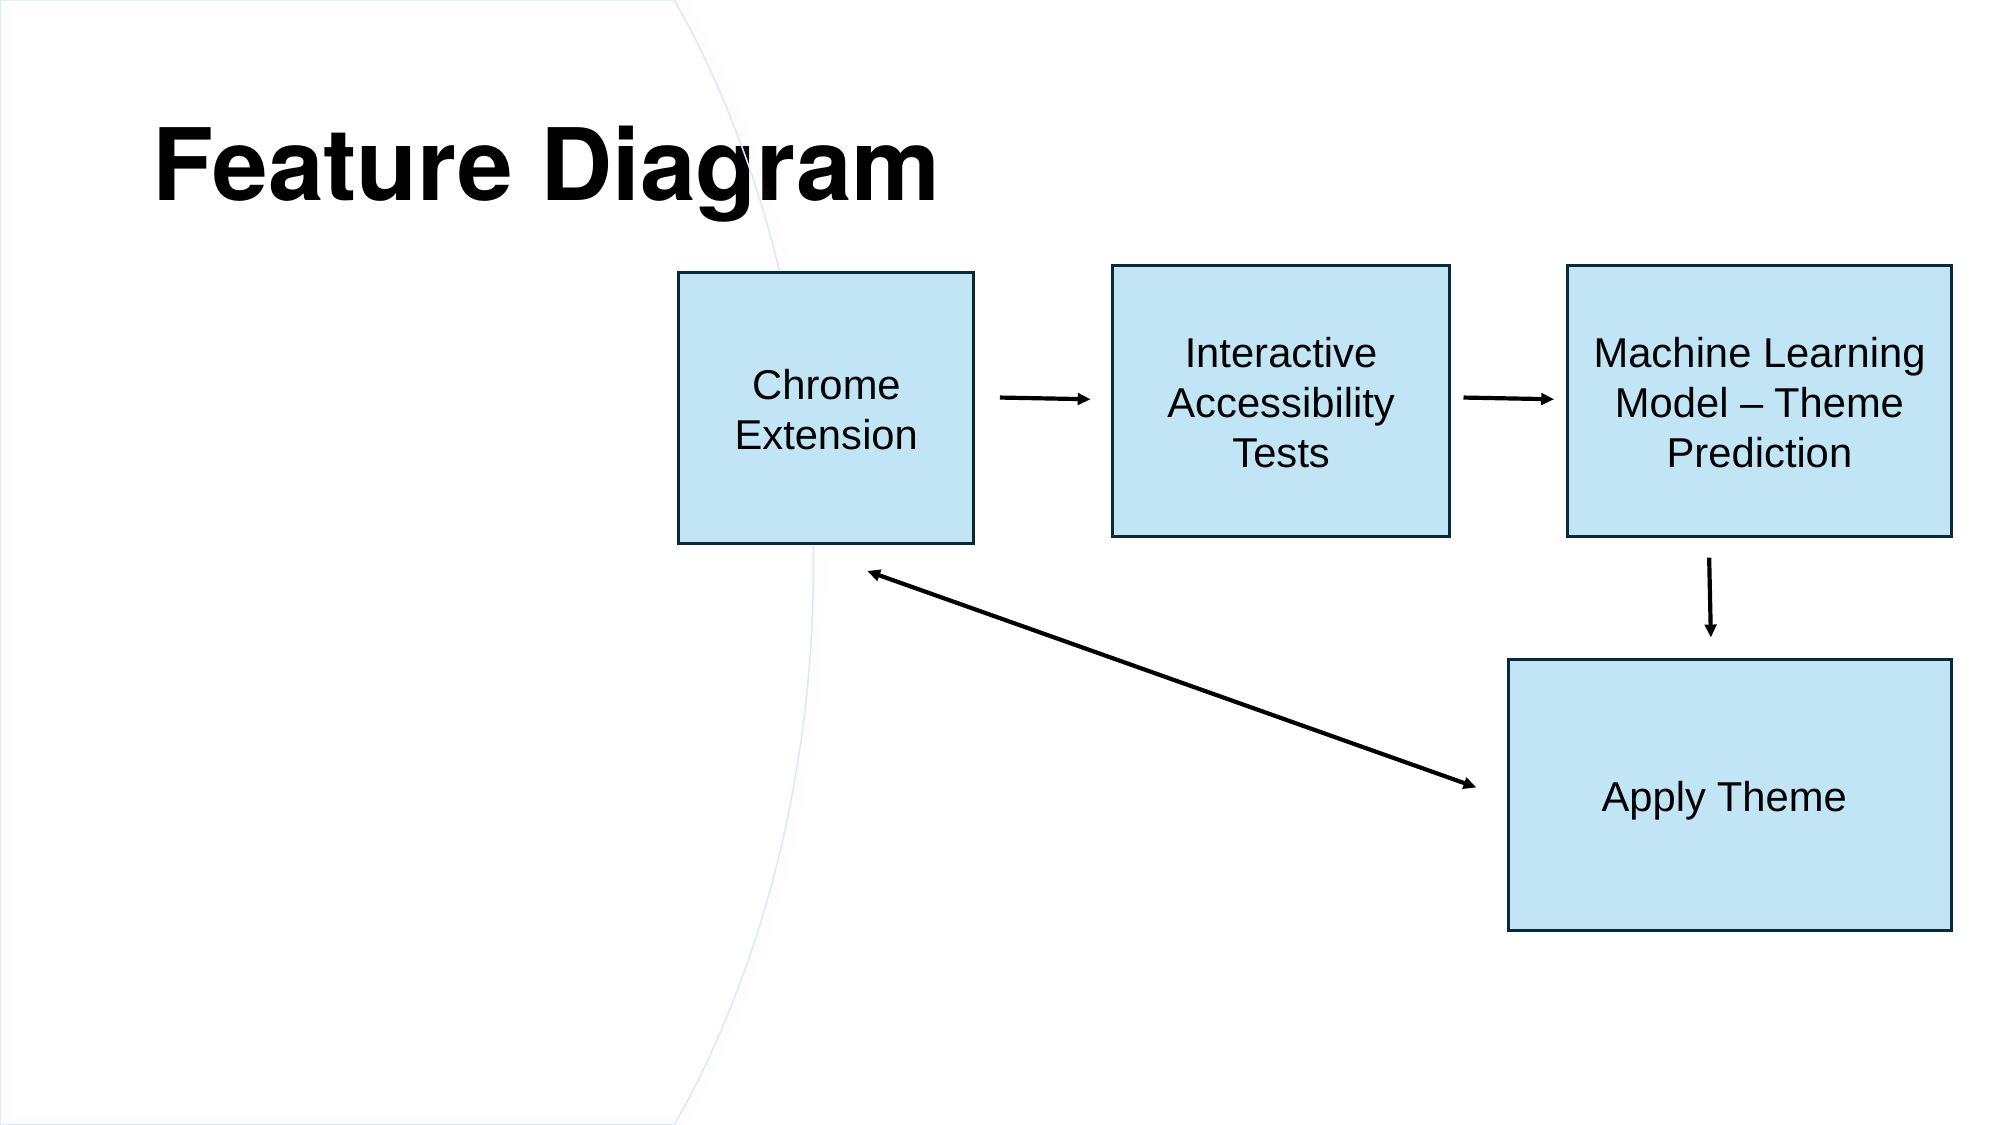

# Feature Diagram
Machine Learning Model – Theme Prediction
Interactive Accessibility Tests
Chrome Extension
Apply Theme